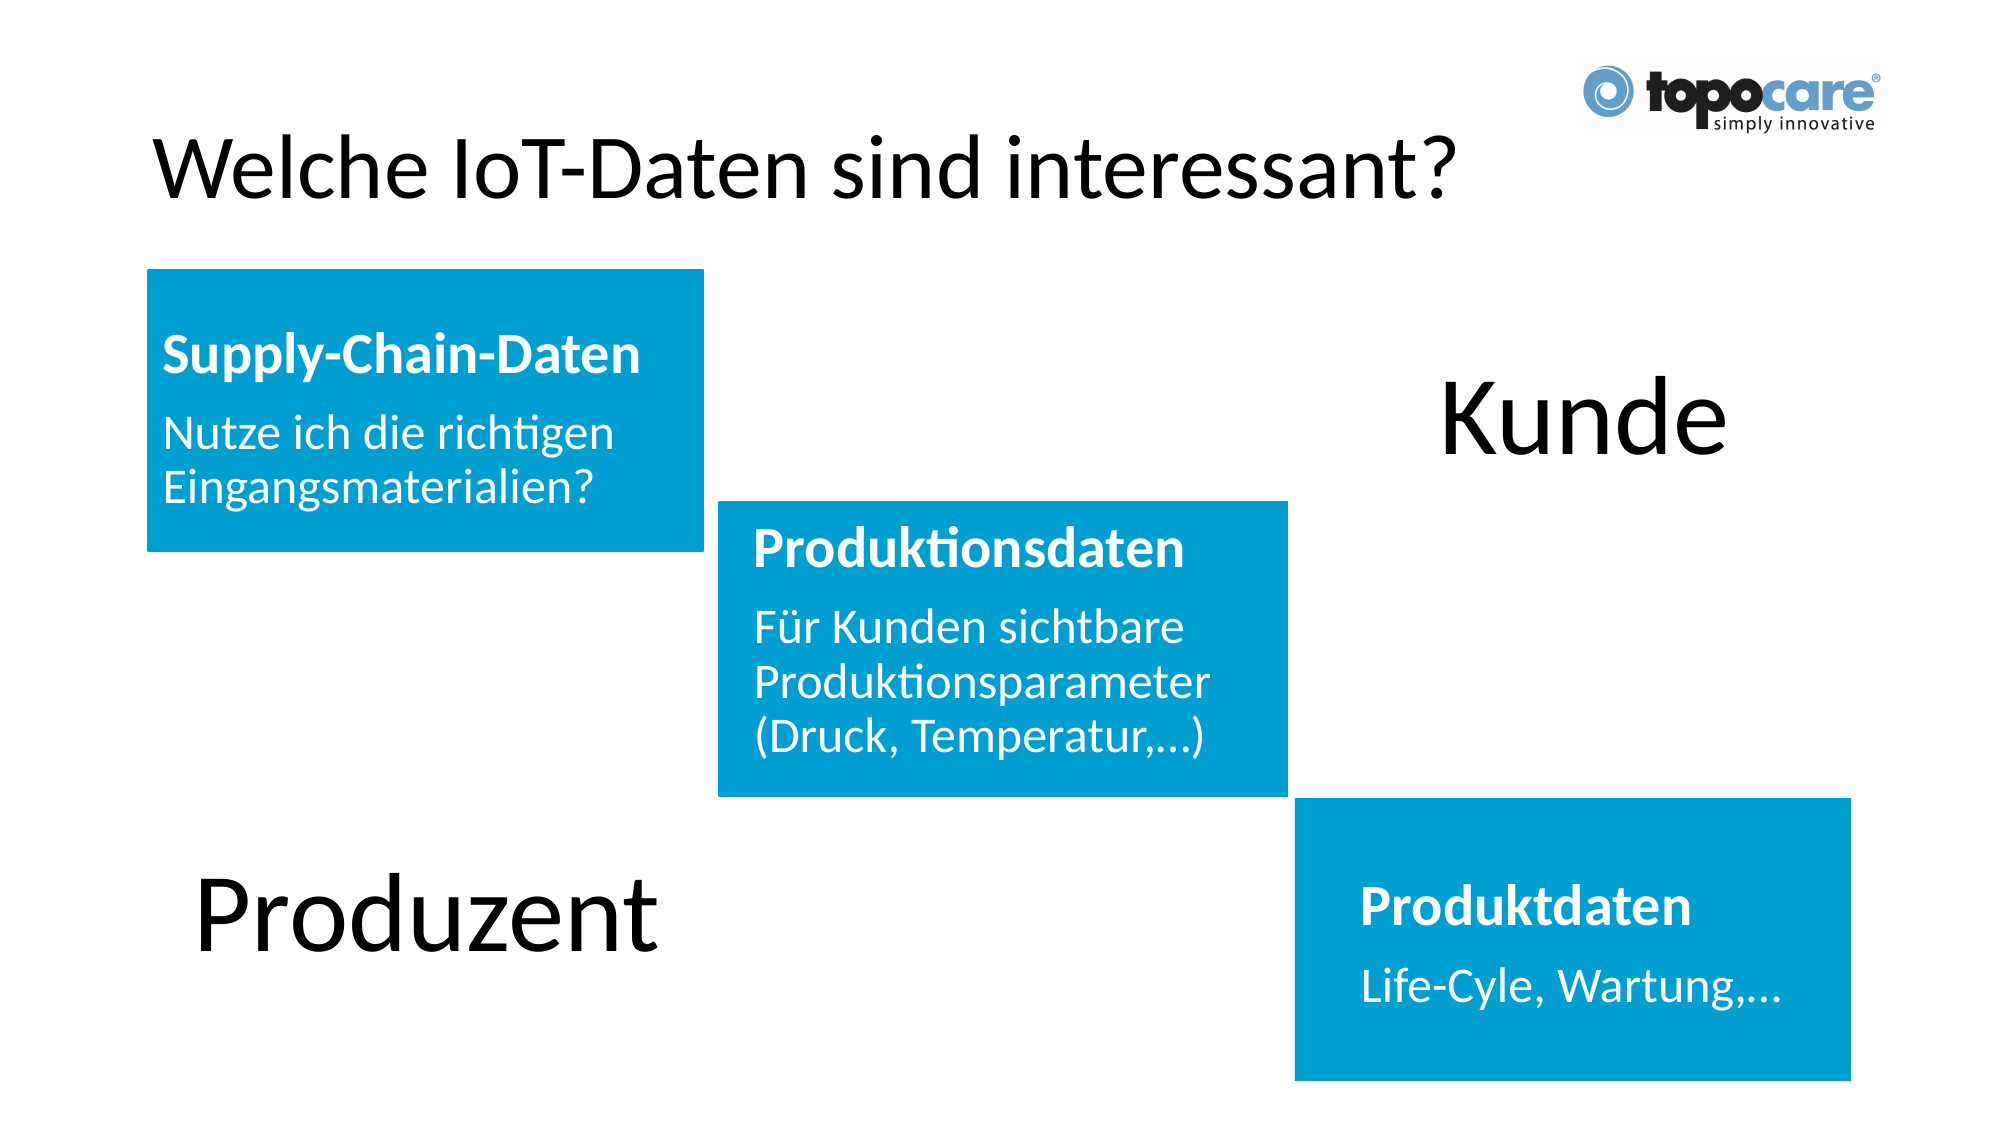

# Welche IoT-Daten sind interessant?

Supply-Chain-Daten
Nutze ich die richtigen Eingangsmaterialien?

Kunde

Produktionsdaten
Für Kunden sichtbare Produktionsparameter (Druck, Temperatur,…)

Produktdaten
Life-Cyle, Wartung,…

Produzent